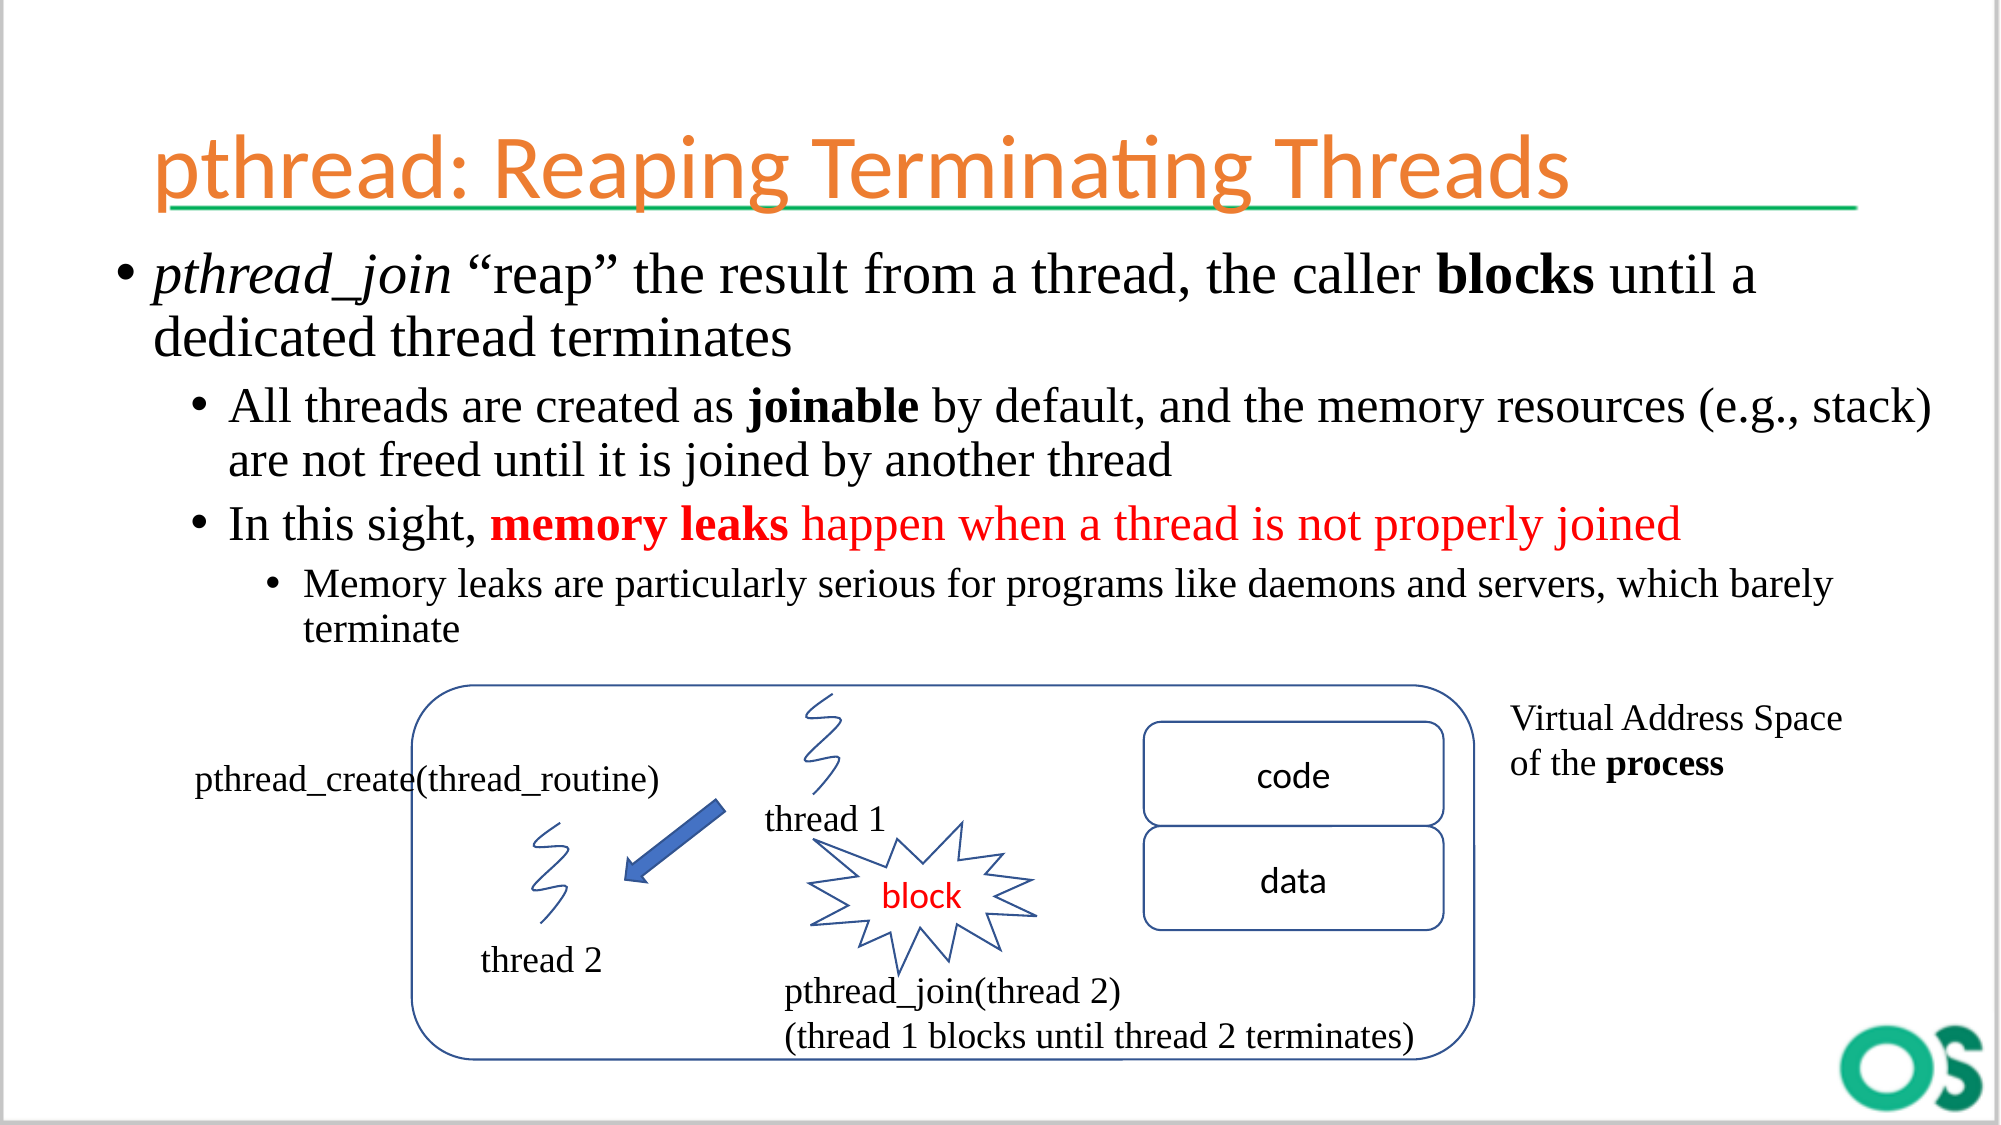

# pthread: Reaping Terminating Threads
pthread_join “reap” the result from a thread, the caller blocks until a dedicated thread terminates
All threads are created as joinable by default, and the memory resources (e.g., stack) are not freed until it is joined by another thread
In this sight, memory leaks happen when a thread is not properly joined
Memory leaks are particularly serious for programs like daemons and servers, which barely terminate

Virtual Address Space of the process

code
pthread_create(thread_routine)

thread 1

block
data
thread 2
pthread_join(thread 2)
(thread 1 blocks until thread 2 terminates)